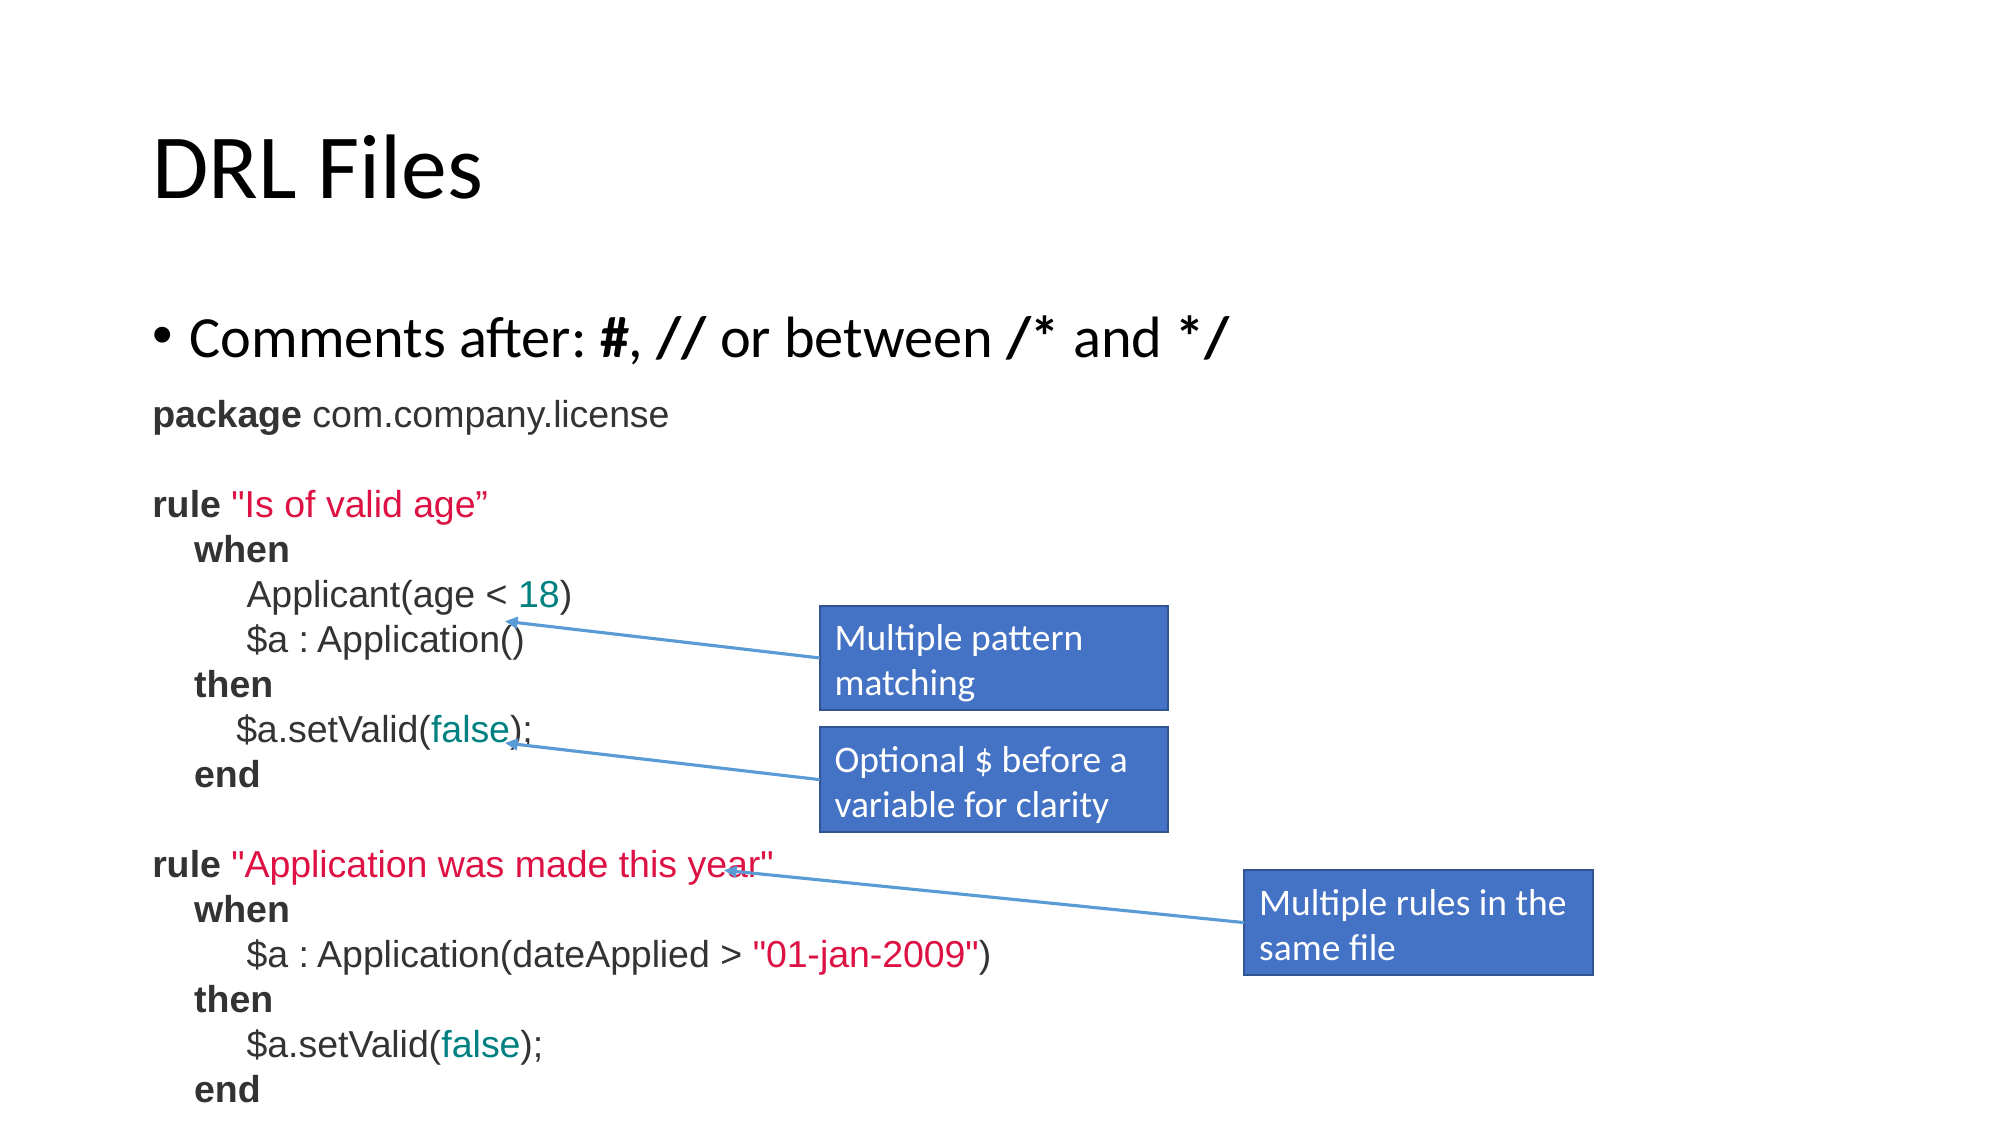

# DRL Files
Comments after: #, // or between /* and */

package com.company.license

rule "Is of valid age”
    when
         Applicant(age < 18)
         $a : Application()
    then
        $a.setValid(false);
    end

rule "Application was made this year"
    when
         $a : Application(dateApplied > "01-jan-2009")
    then
         $a.setValid(false);
    end
Multiple pattern matching
Optional $ before a variable for clarity
Multiple rules in the same file